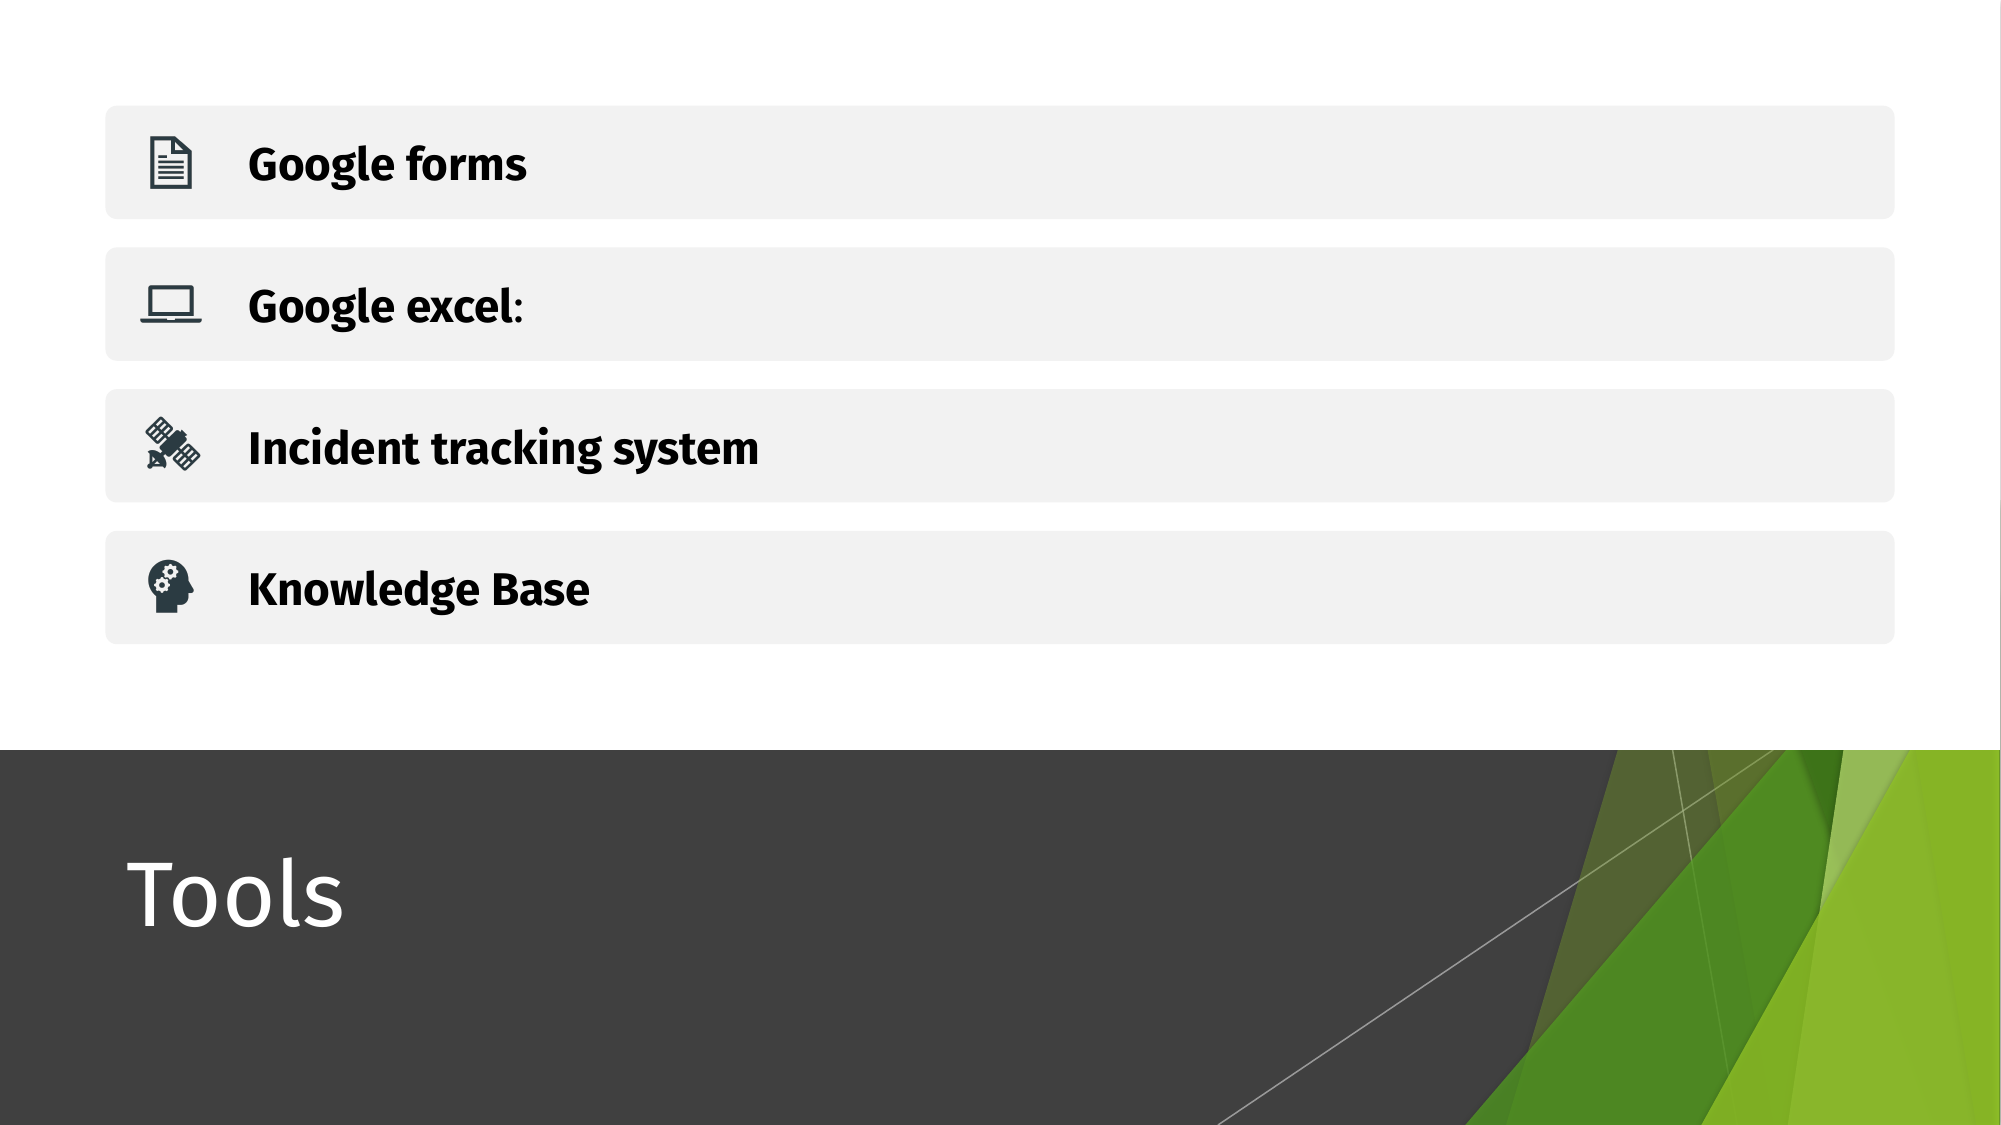

Google forms
Google excel:
Incident tracking system
Knowledge Base

# Tools